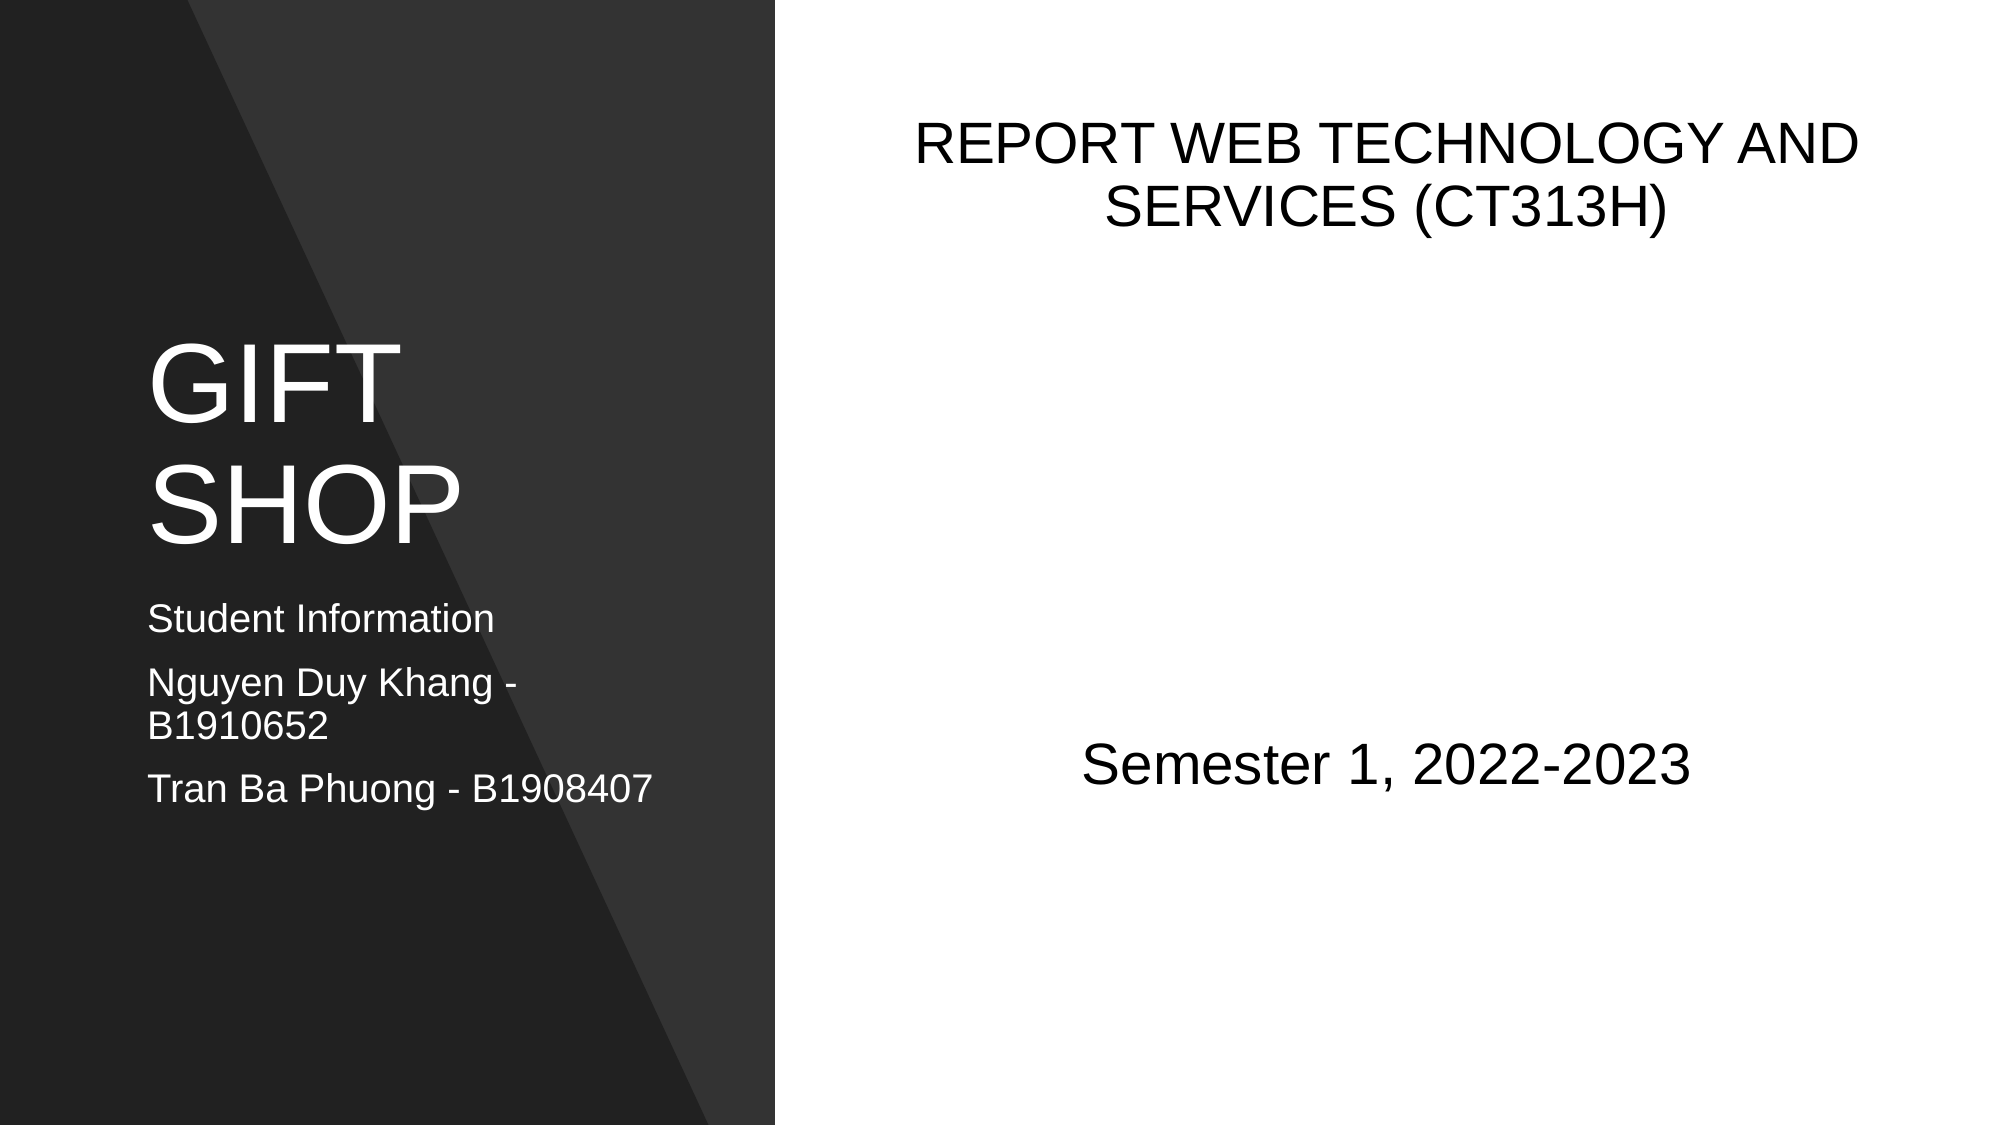

REPORT WEB TECHNOLOGY AND SERVICES (CT313H)
# GIFT SHOP
Student Information
Nguyen Duy Khang - B1910652
Tran Ba Phuong - B1908407
Semester 1, 2022-2023